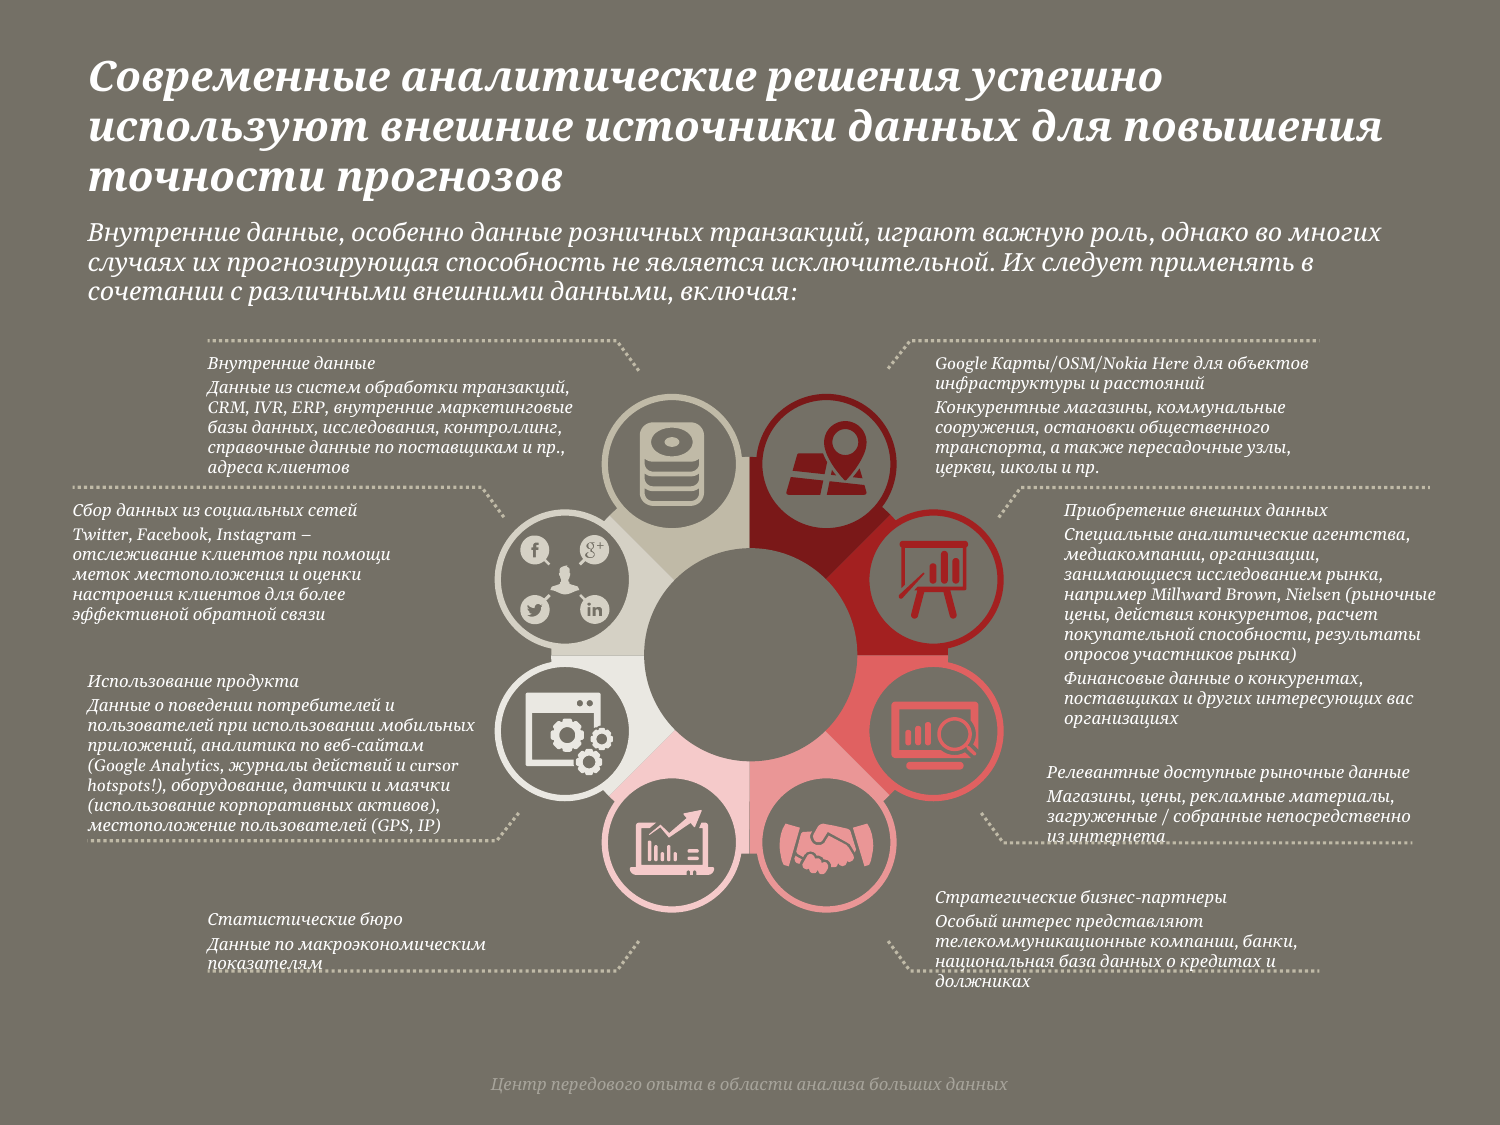

# Современные аналитические решения успешно используют внешние источники данных для повышения точности прогнозов
Внутренние данные, особенно данные розничных транзакций, играют важную роль, однако во многих случаях их прогнозирующая способность не является исключительной. Их следует применять в сочетании с различными внешними данными, включая:

Внутренние данные
Данные из систем обработки транзакций, CRM, IVR, ERP, внутренние маркетинговые базы данных, исследования, контроллинг, справочные данные по поставщикам и пр., адреса клиентов
Google Карты/OSM/Nokia Here для объектов инфраструктуры и расстояний
Конкурентные магазины, коммунальные сооружения, остановки общественного транспорта, а также пересадочные узлы, церкви, школы и пр.

Сбор данных из социальных сетей
Twitter, Facebook, Instagram – отслеживание клиентов при помощи меток местоположения и оценки настроения клиентов для более эффективной обратной связи
Приобретение внешних данных
Специальные аналитические агентства, медиакомпании, организации, занимающиеся исследованием рынка, например Millward Brown, Nielsen (рыночные цены, действия конкурентов, расчет покупательной способности, результаты опросов участников рынка)
Финансовые данные о конкурентах, поставщиках и других интересующих вас организациях

Использование продукта
Данные о поведении потребителей и пользователей при использовании мобильных приложений, аналитика по веб-сайтам (Google Analytics, журналы действий и cursor hotspots!), оборудование, датчики и маячки (использование корпоративных активов), местоположение пользователей (GPS, IP)

Релевантные доступные рыночные данные
Магазины, цены, рекламные материалы, загруженные / собранные непосредственно из интернета

Стратегические бизнес-партнеры
Особый интерес представляют телекоммуникационные компании, банки, национальная база данных о кредитах и должниках
Статистические бюро
Данные по макроэкономическим показателям